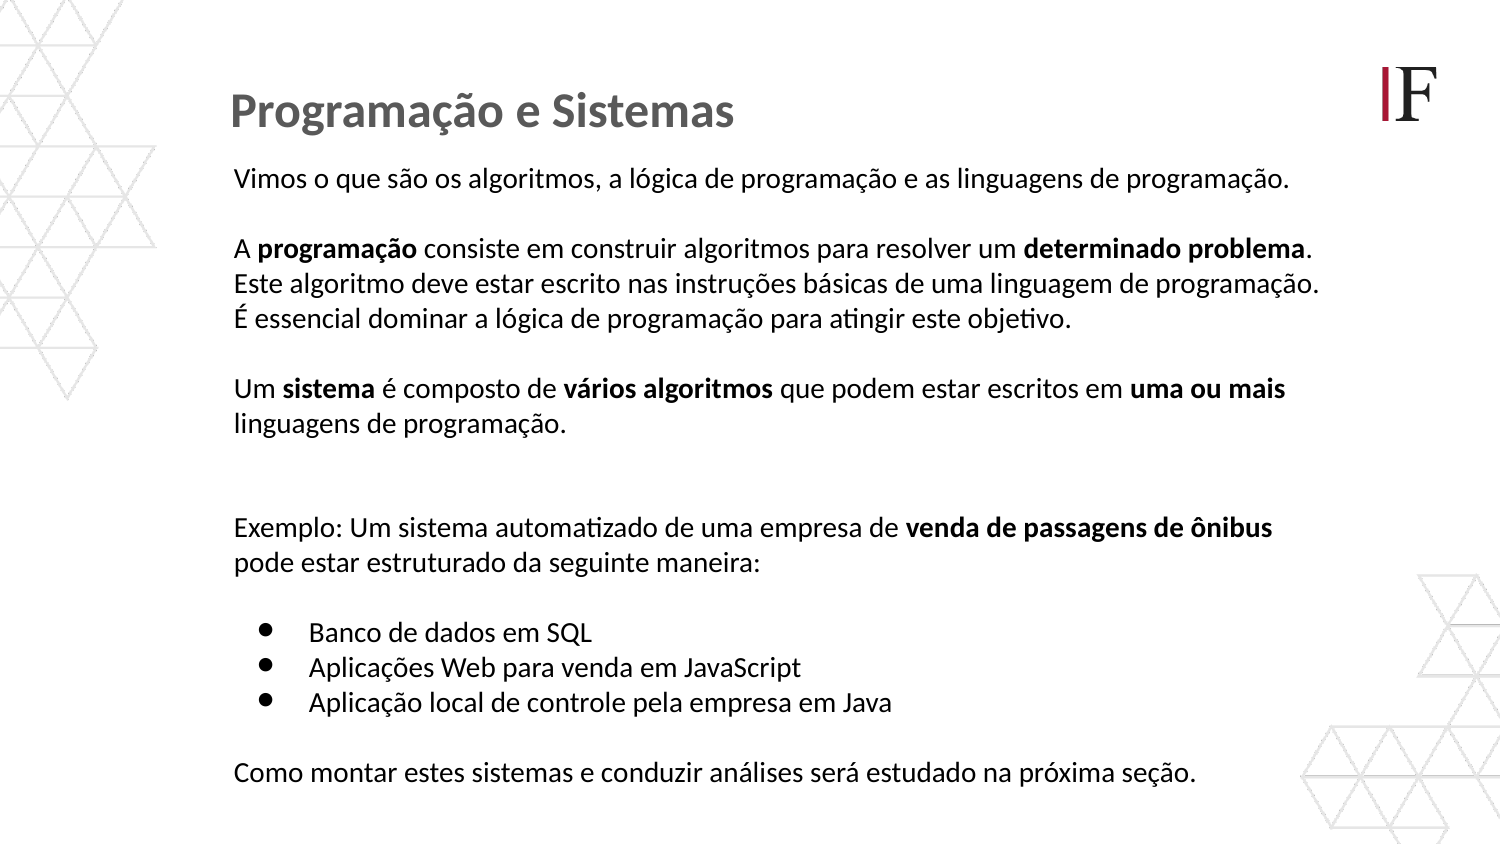

Programação e Sistemas
Vimos o que são os algoritmos, a lógica de programação e as linguagens de programação.

A programação consiste em construir algoritmos para resolver um determinado problema. Este algoritmo deve estar escrito nas instruções básicas de uma linguagem de programação. É essencial dominar a lógica de programação para atingir este objetivo.

Um sistema é composto de vários algoritmos que podem estar escritos em uma ou mais linguagens de programação.

Exemplo: Um sistema automatizado de uma empresa de venda de passagens de ônibus pode estar estruturado da seguinte maneira:

Banco de dados em SQL
Aplicações Web para venda em JavaScript
Aplicação local de controle pela empresa em Java

Como montar estes sistemas e conduzir análises será estudado na próxima seção.